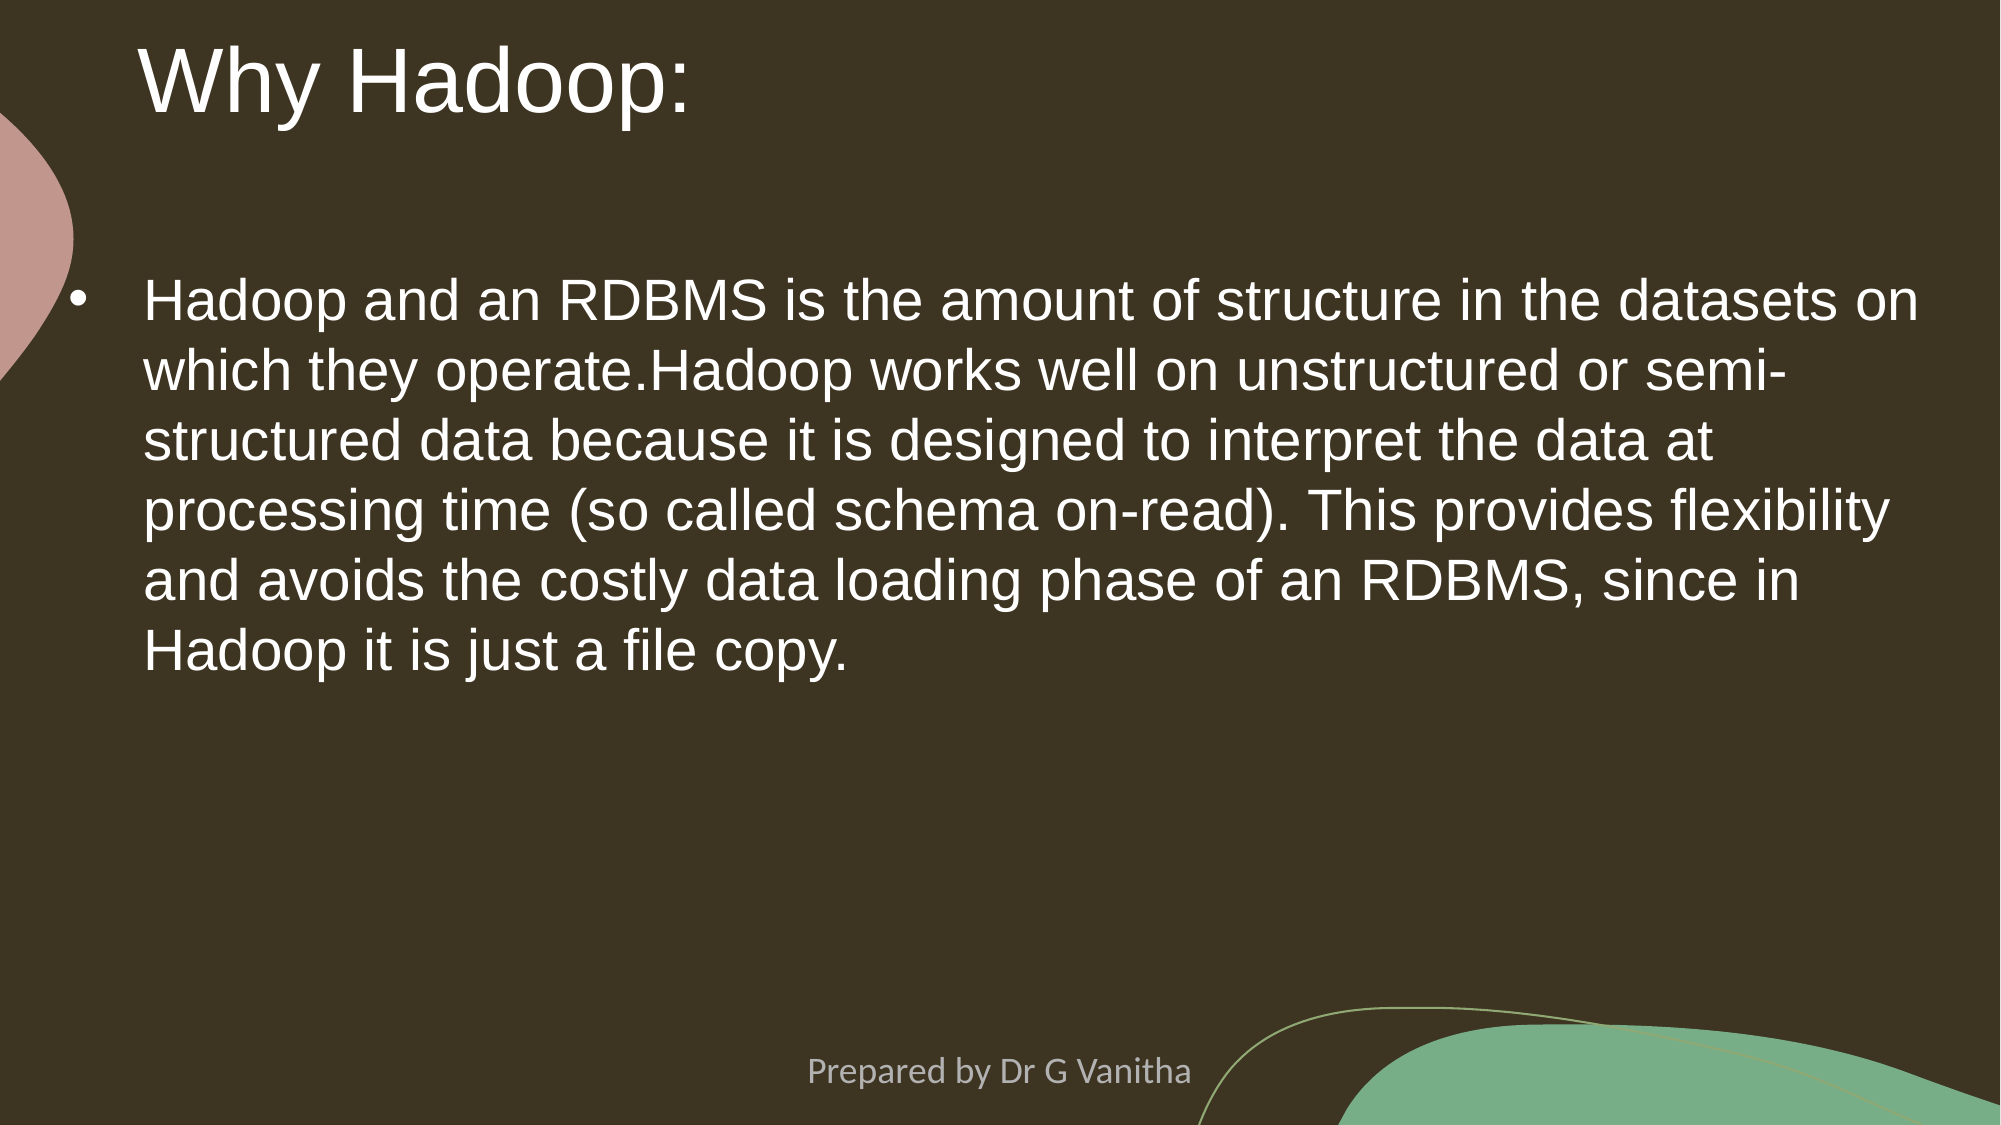

# Why Hadoop:
Hadoop and an RDBMS is the amount of structure in the datasets on which they operate.Hadoop works well on unstructured or semi-structured data because it is designed to interpret the data at processing time (so called schema on-read). This provides flexibility and avoids the costly data loading phase of an RDBMS, since in Hadoop it is just a file copy.

Prepared by Dr G Vanitha